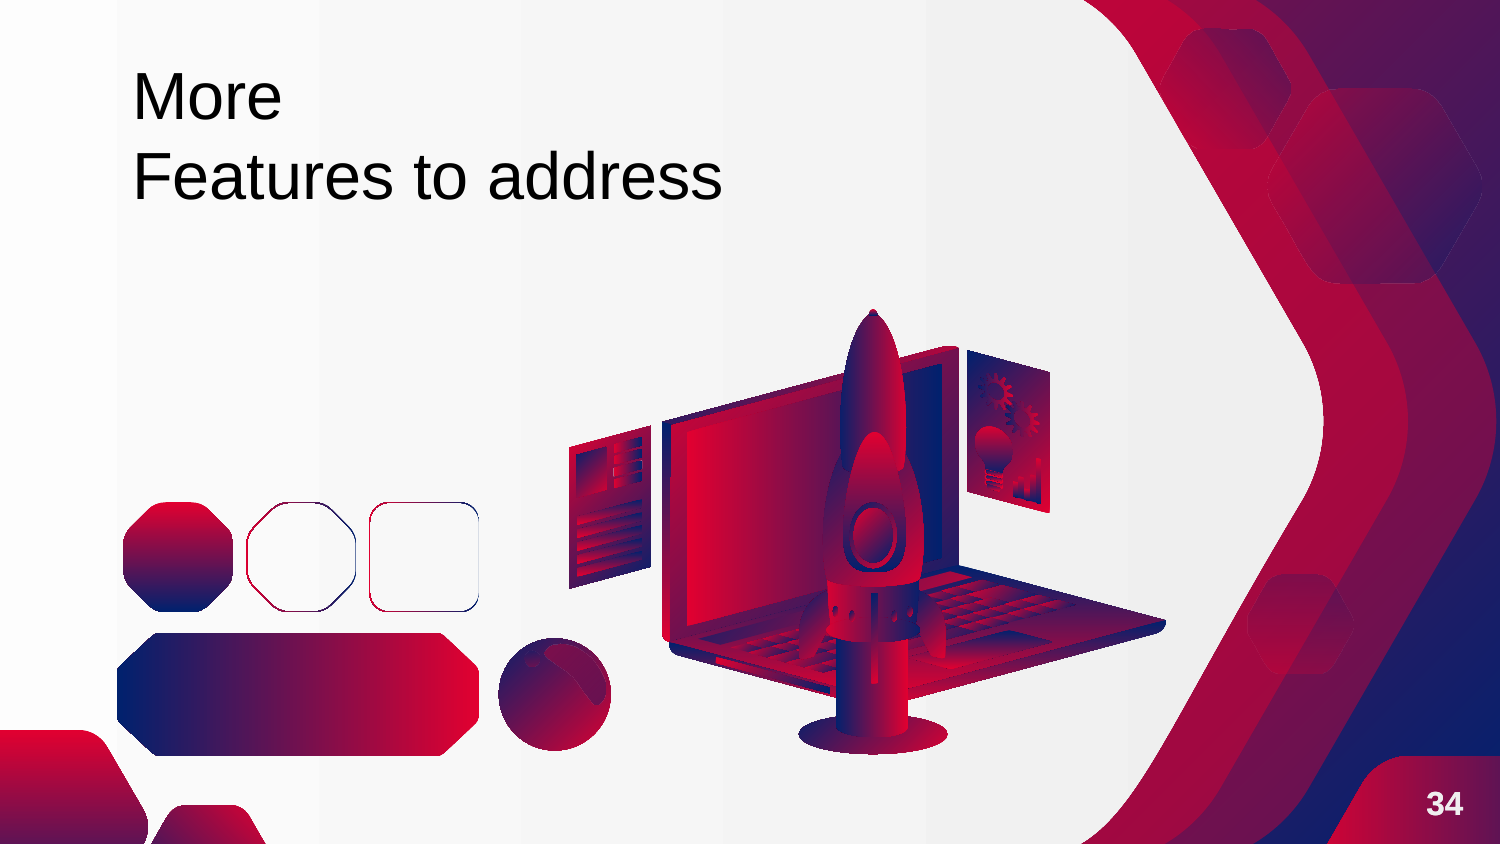

# More Features to address

34
34